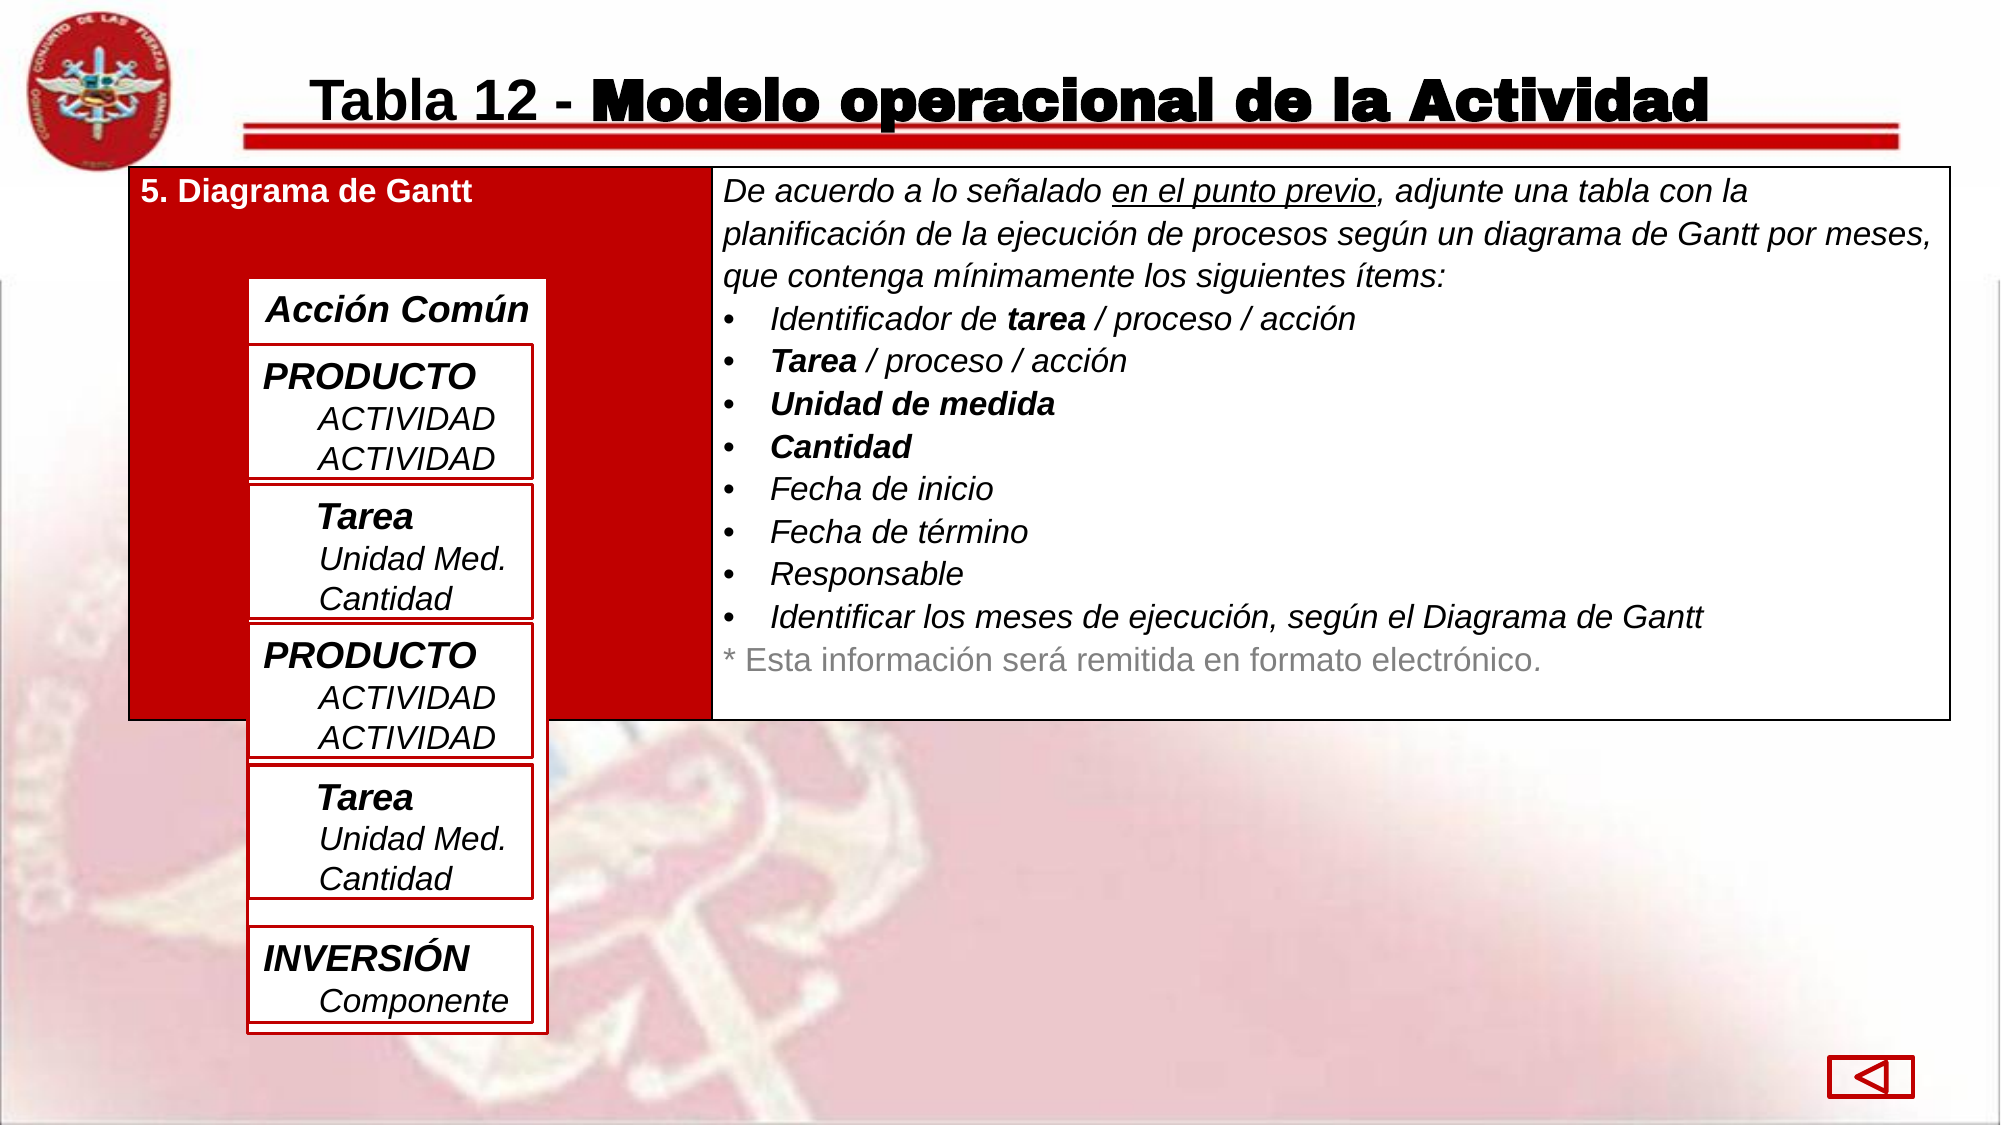

# Tabla 12 - Modelo operacional de la Actividad
| 5. Diagrama de Gantt | De acuerdo a lo señalado en el punto previo, adjunte una tabla con la planificación de la ejecución de procesos según un diagrama de Gantt por meses, que contenga mínimamente los siguientes ítems: Identificador de tarea / proceso / acción Tarea / proceso / acción Unidad de medida Cantidad Fecha de inicio Fecha de término Responsable Identificar los meses de ejecución, según el Diagrama de Gantt \* Esta información será remitida en formato electrónico. |
| --- | --- |
Acción Común
PRODUCTO
      ACTIVIDAD
      ACTIVIDAD
     Tarea
      Unidad Med.
      Cantidad
PRODUCTO
      ACTIVIDAD
      ACTIVIDAD
     Tarea
      Unidad Med.
      Cantidad
INVERSIÓN
      Componente